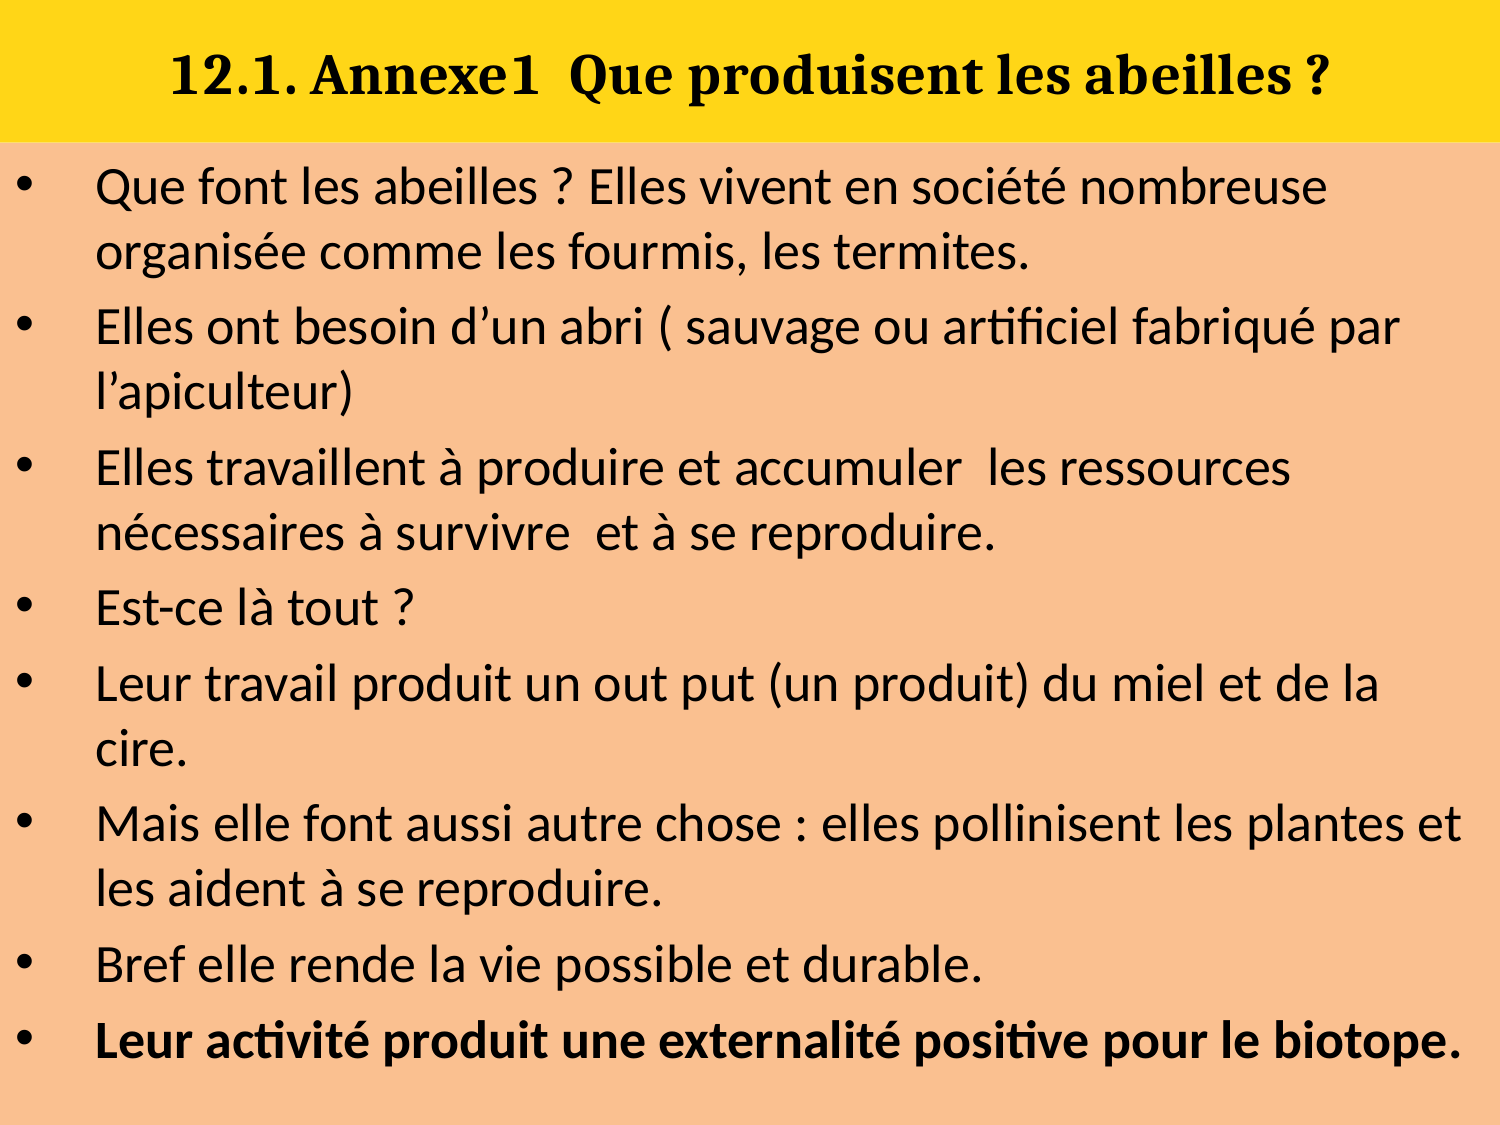

# 12.1. Annexe1  Que produisent les abeilles ?
Que font les abeilles ? Elles vivent en société nombreuse organisée comme les fourmis, les termites.
Elles ont besoin d’un abri ( sauvage ou artificiel fabriqué par l’apiculteur)
Elles travaillent à produire et accumuler  les ressources nécessaires à survivre  et à se reproduire.
Est-ce là tout ?
Leur travail produit un out put (un produit) du miel et de la cire.
Mais elle font aussi autre chose : elles pollinisent les plantes et les aident à se reproduire.
Bref elle rende la vie possible et durable.
Leur activité produit une externalité positive pour le biotope.